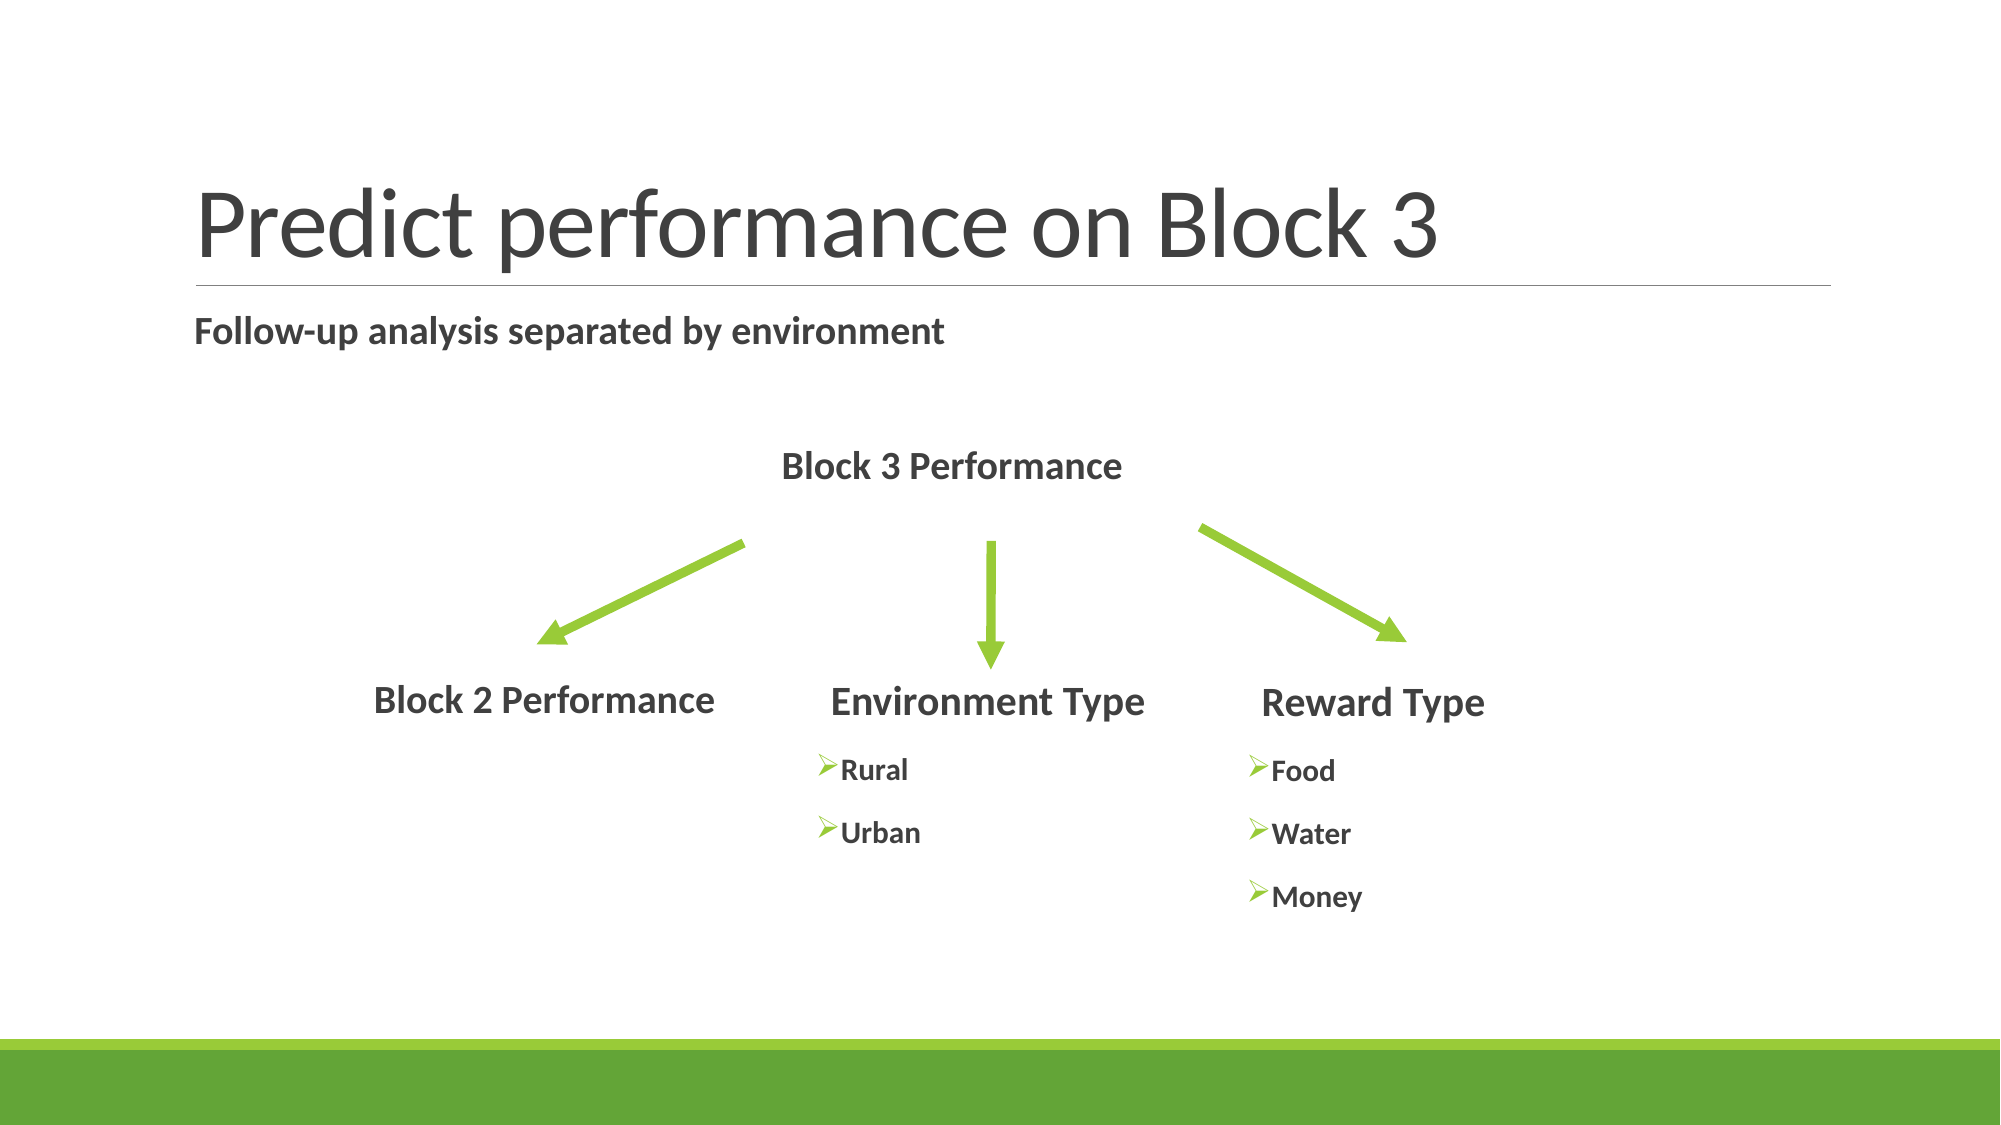

# Predict performance on Block 3
Follow-up analysis separated by environment
Block 3 Performance
Environment Type
Rural
Urban
Block 2 Performance
Reward Type
Food
Water
Money